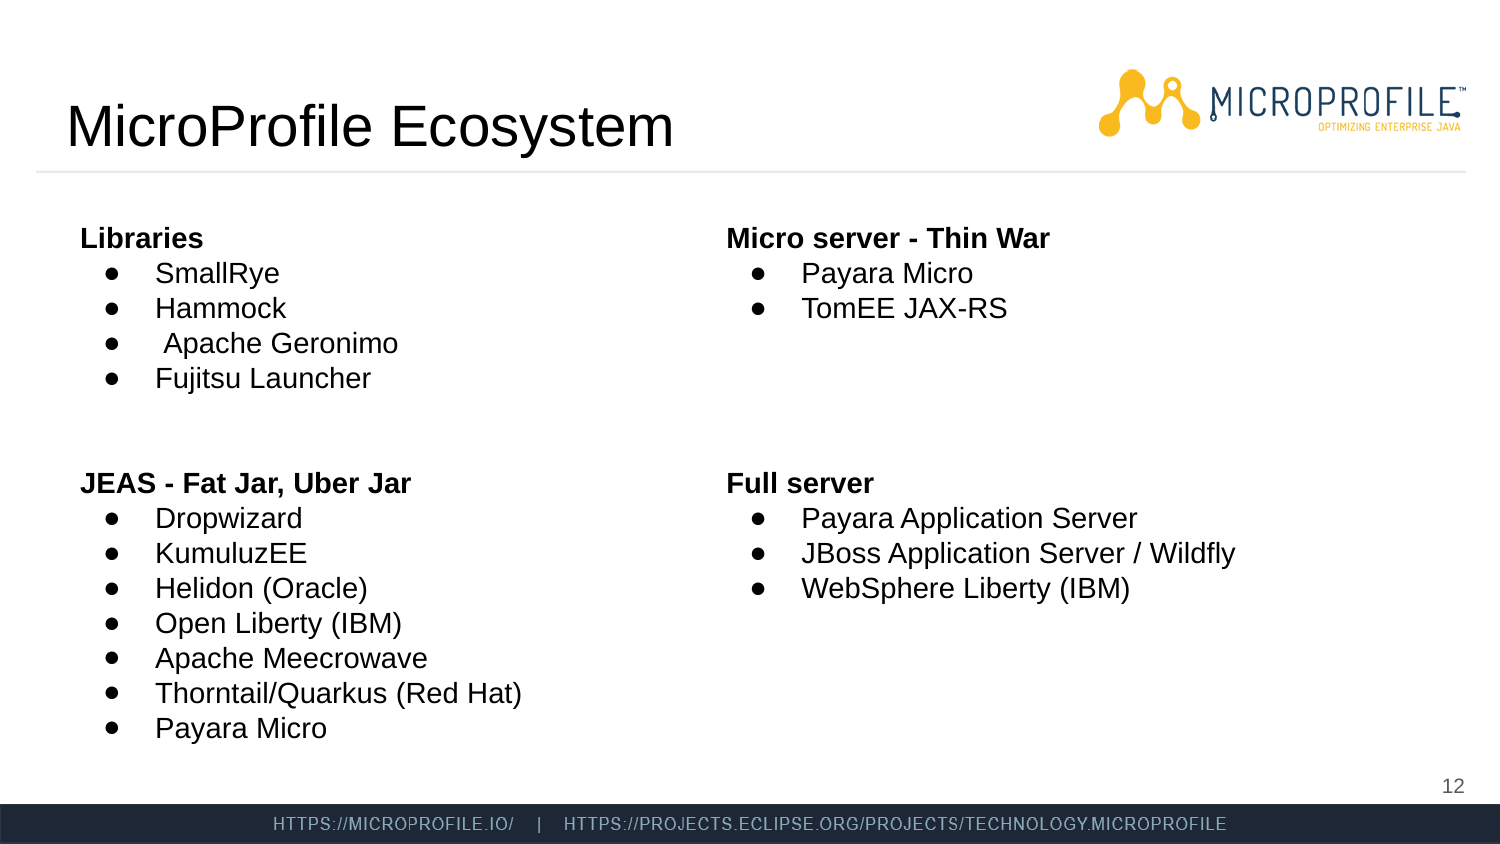

# MicroProfile Ecosystem
Libraries
SmallRye
Hammock
 Apache Geronimo
Fujitsu Launcher

JEAS - Fat Jar, Uber Jar
Dropwizard
KumuluzEE
Helidon (Oracle)
Open Liberty (IBM)
Apache Meecrowave
Thorntail/Quarkus (Red Hat)
Payara Micro

Micro server - Thin War
Payara Micro
TomEE JAX-RS

Full server
Payara Application Server
JBoss Application Server / Wildfly
WebSphere Liberty (IBM)

12